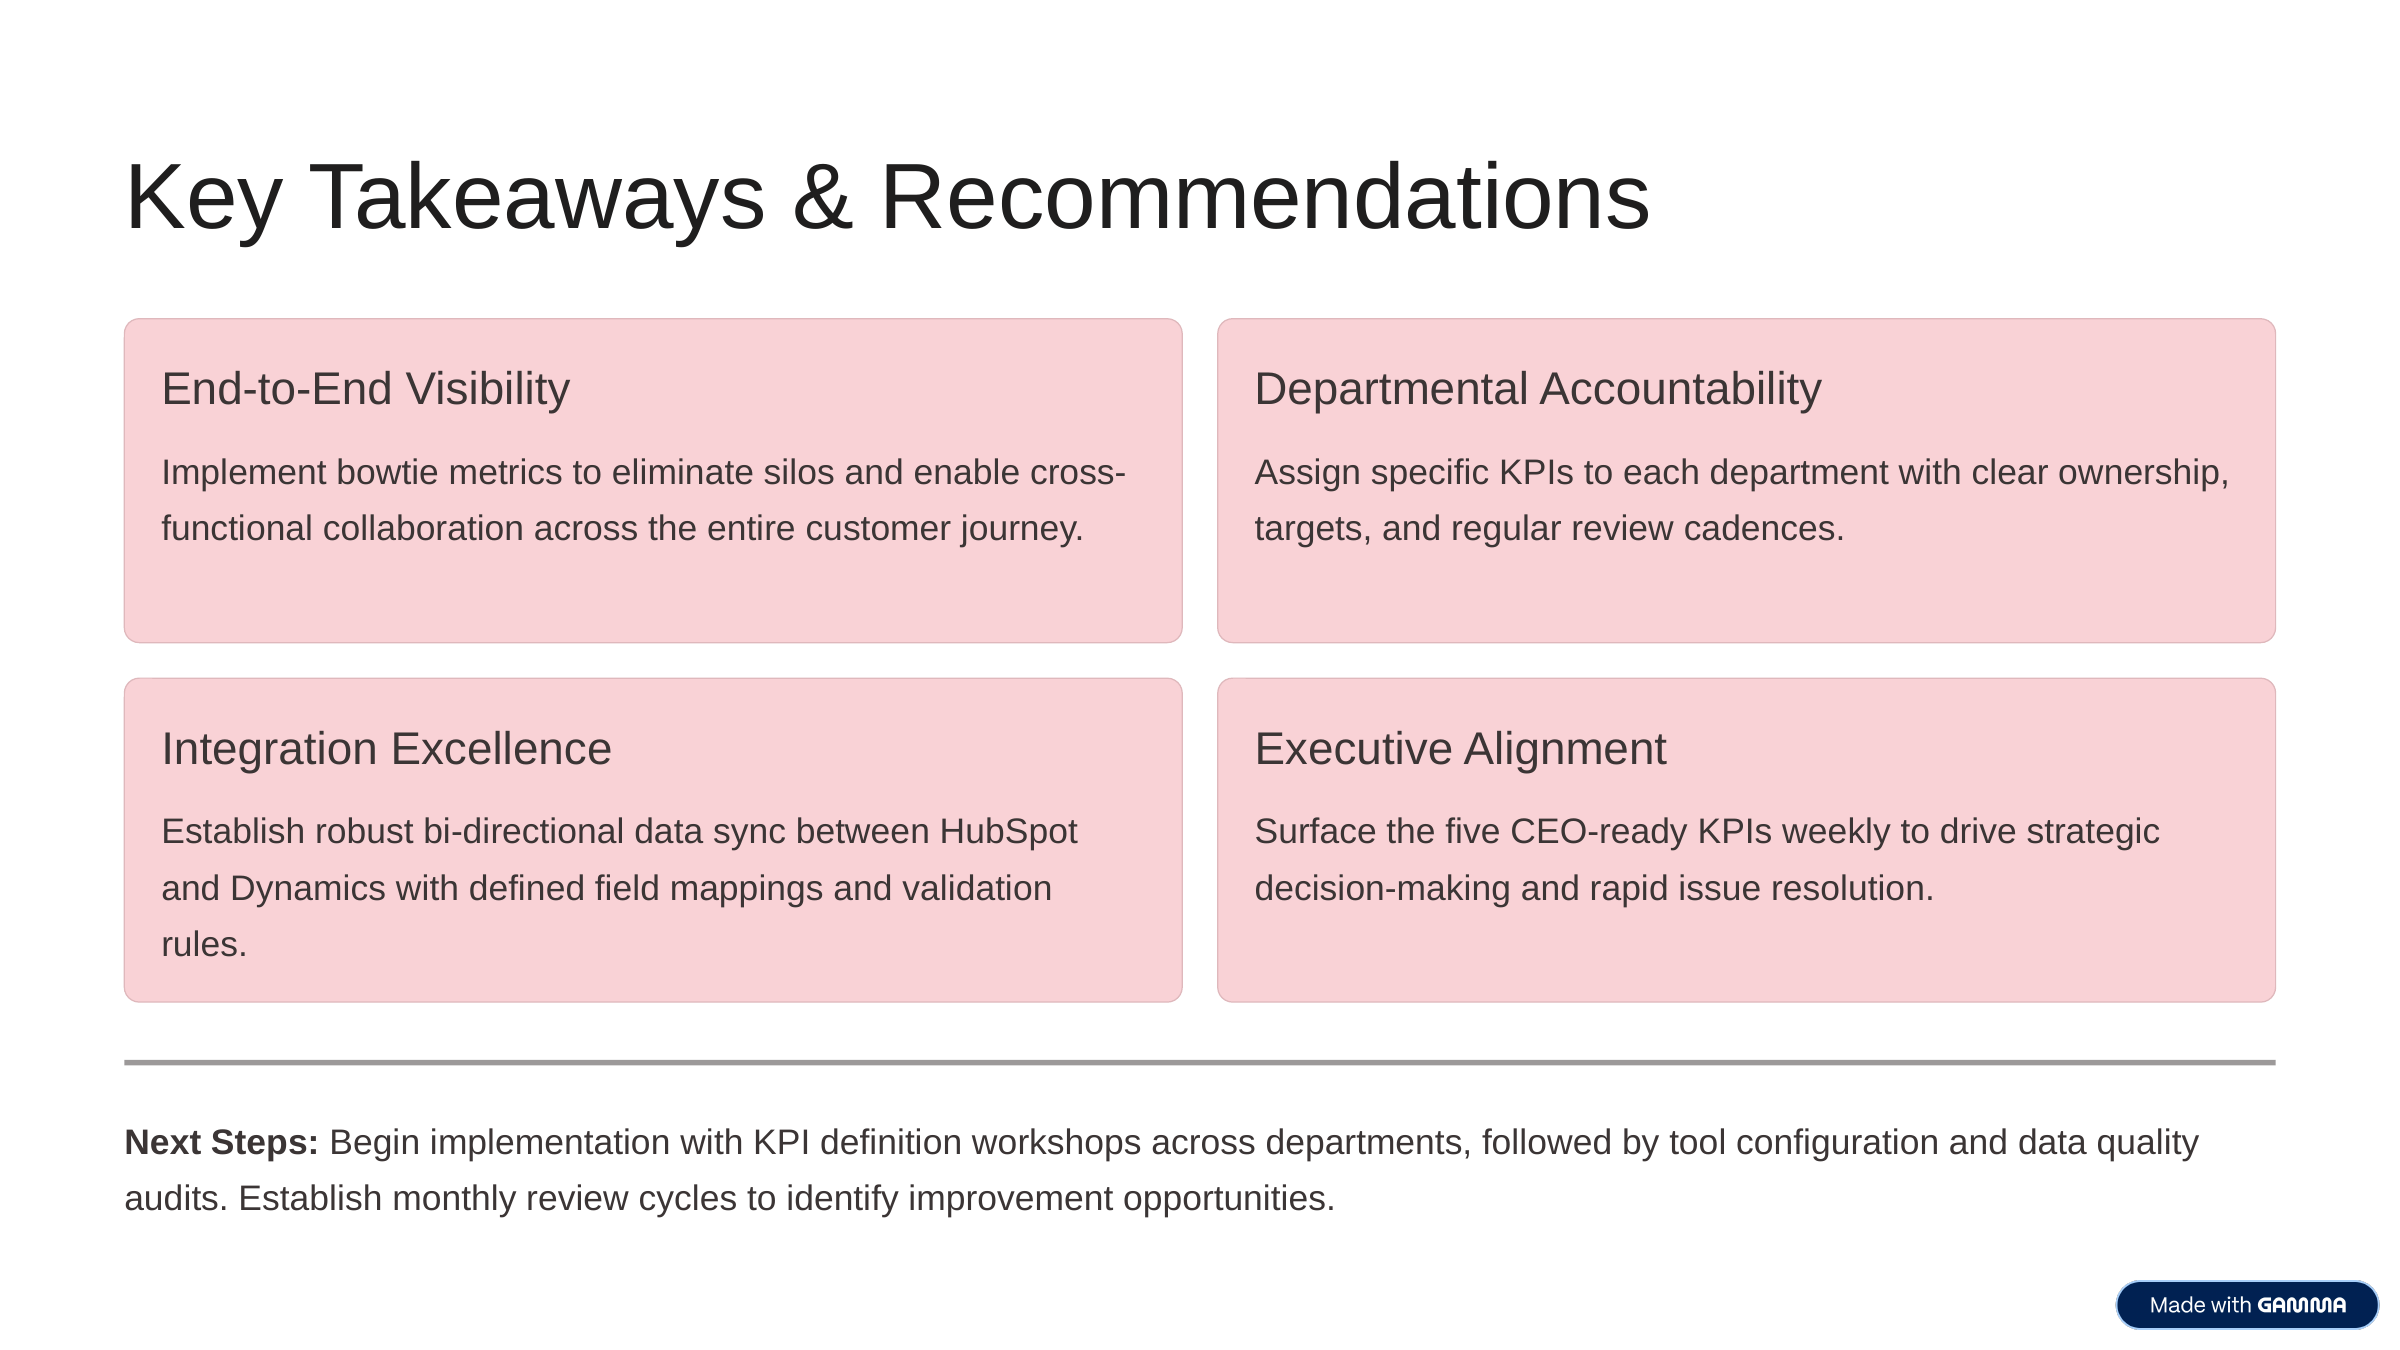

Key Takeaways & Recommendations

End-to-End Visibility
Departmental Accountability
Implement bowtie metrics to eliminate silos and enable cross-functional collaboration across the entire customer journey.
Assign specific KPIs to each department with clear ownership, targets, and regular review cadences.

Integration Excellence
Executive Alignment
Establish robust bi-directional data sync between HubSpot and Dynamics with defined field mappings and validation rules.
Surface the five CEO-ready KPIs weekly to drive strategic decision-making and rapid issue resolution.

Next Steps: Begin implementation with KPI definition workshops across departments, followed by tool configuration and data quality audits. Establish monthly review cycles to identify improvement opportunities.